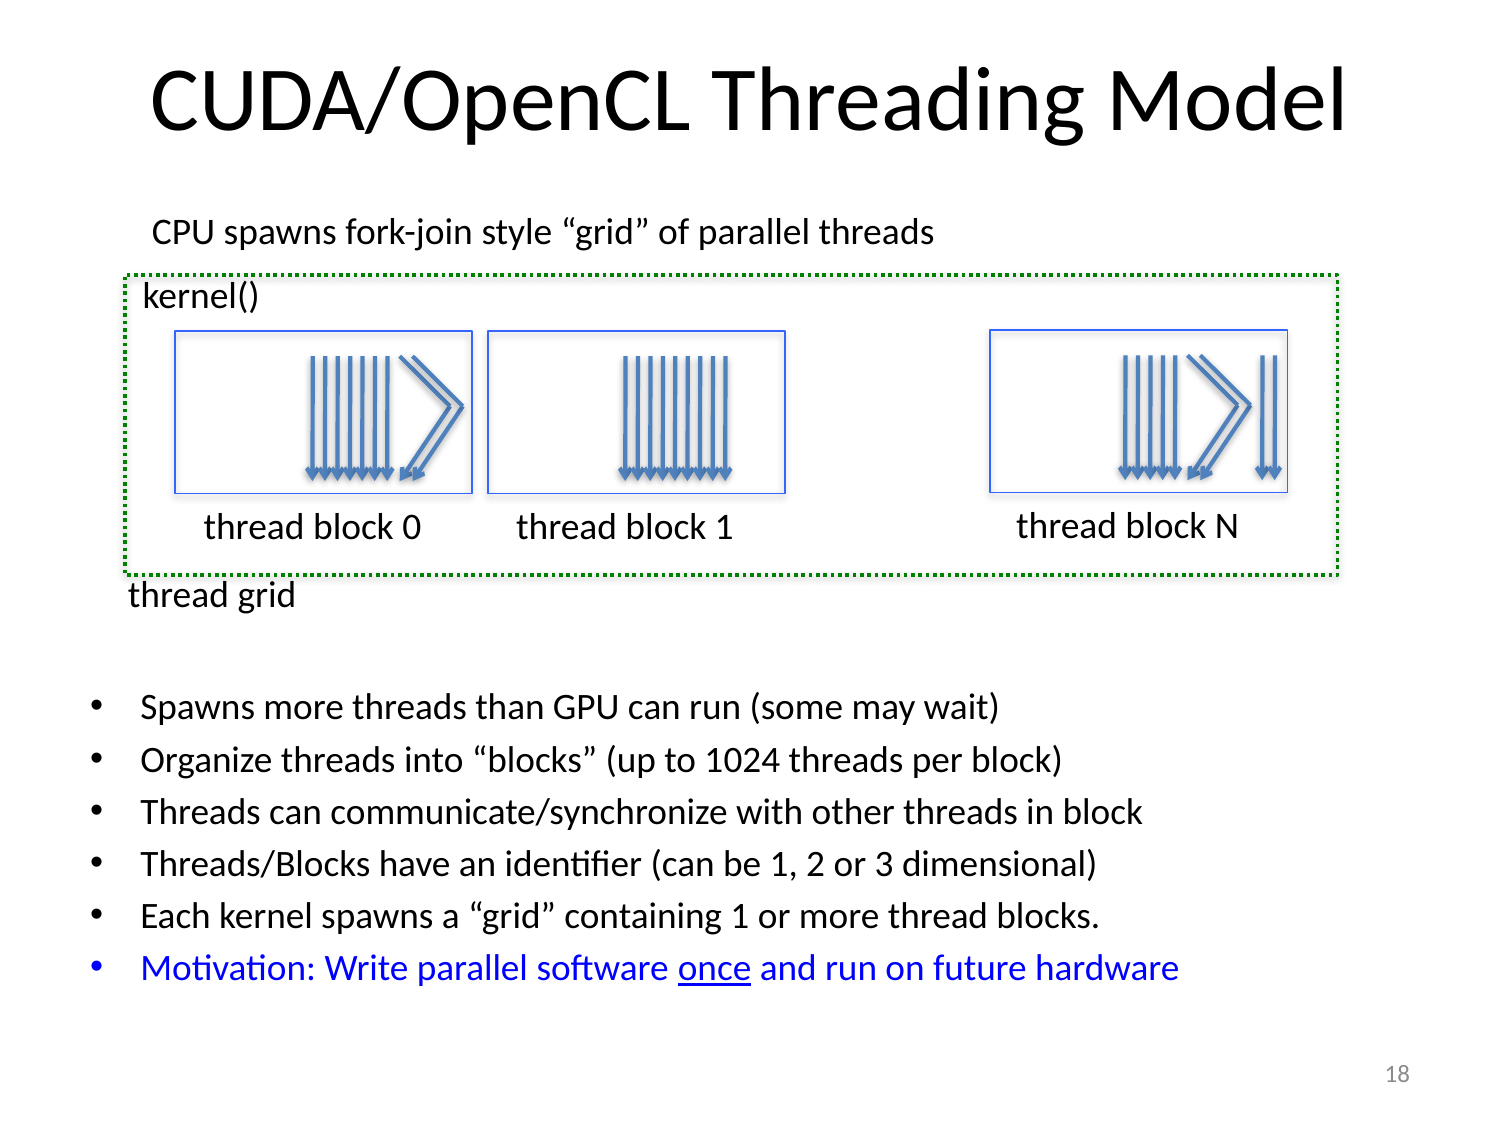

# CUDA/OpenCL Threading Model
CPU spawns fork-join style “grid” of parallel threads
kernel()

thread block N
thread block 0
thread block 1
thread grid
Spawns more threads than GPU can run (some may wait)
Organize threads into “blocks” (up to 1024 threads per block)
Threads can communicate/synchronize with other threads in block
Threads/Blocks have an identifier (can be 1, 2 or 3 dimensional)
Each kernel spawns a “grid” containing 1 or more thread blocks.
Motivation: Write parallel software once and run on future hardware
18